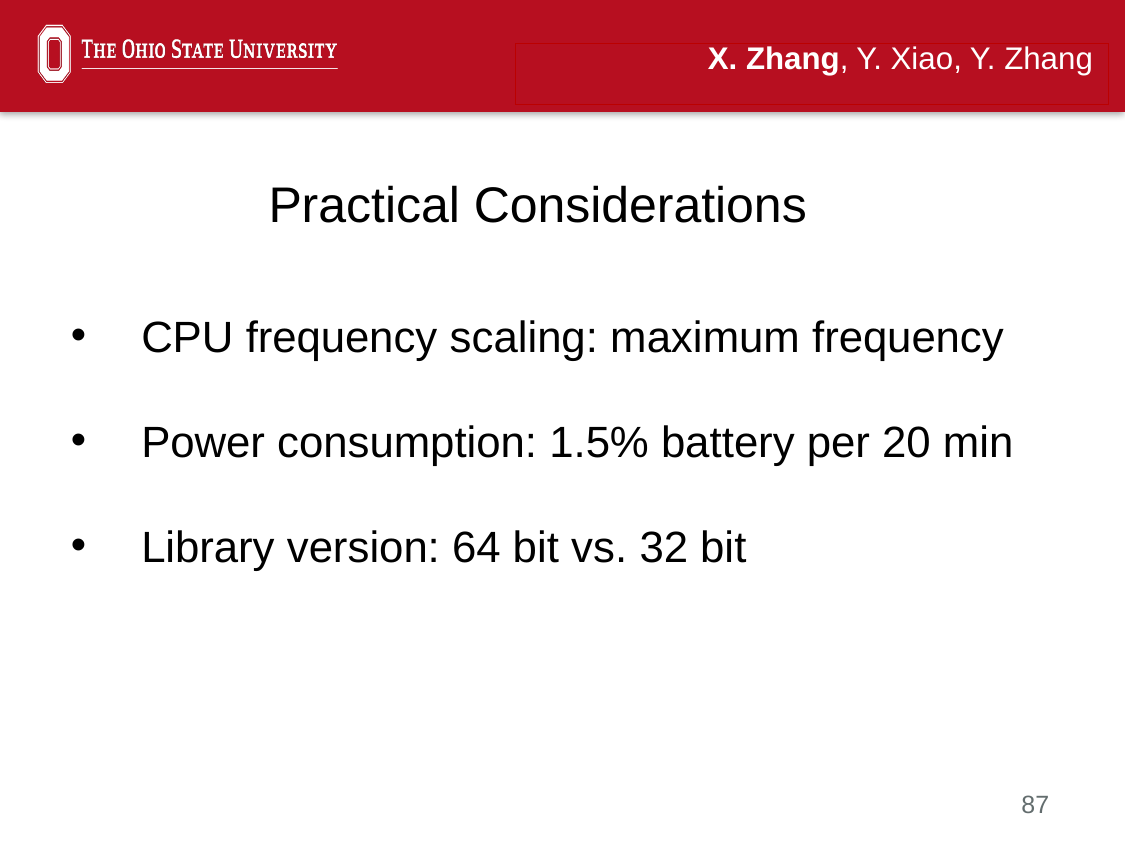

X. Zhang, Y. Xiao, Y. Zhang
Practical Considerations
CPU frequency scaling: maximum frequency

Power consumption: 1.5% battery per 20 min

Library version: 64 bit vs. 32 bit